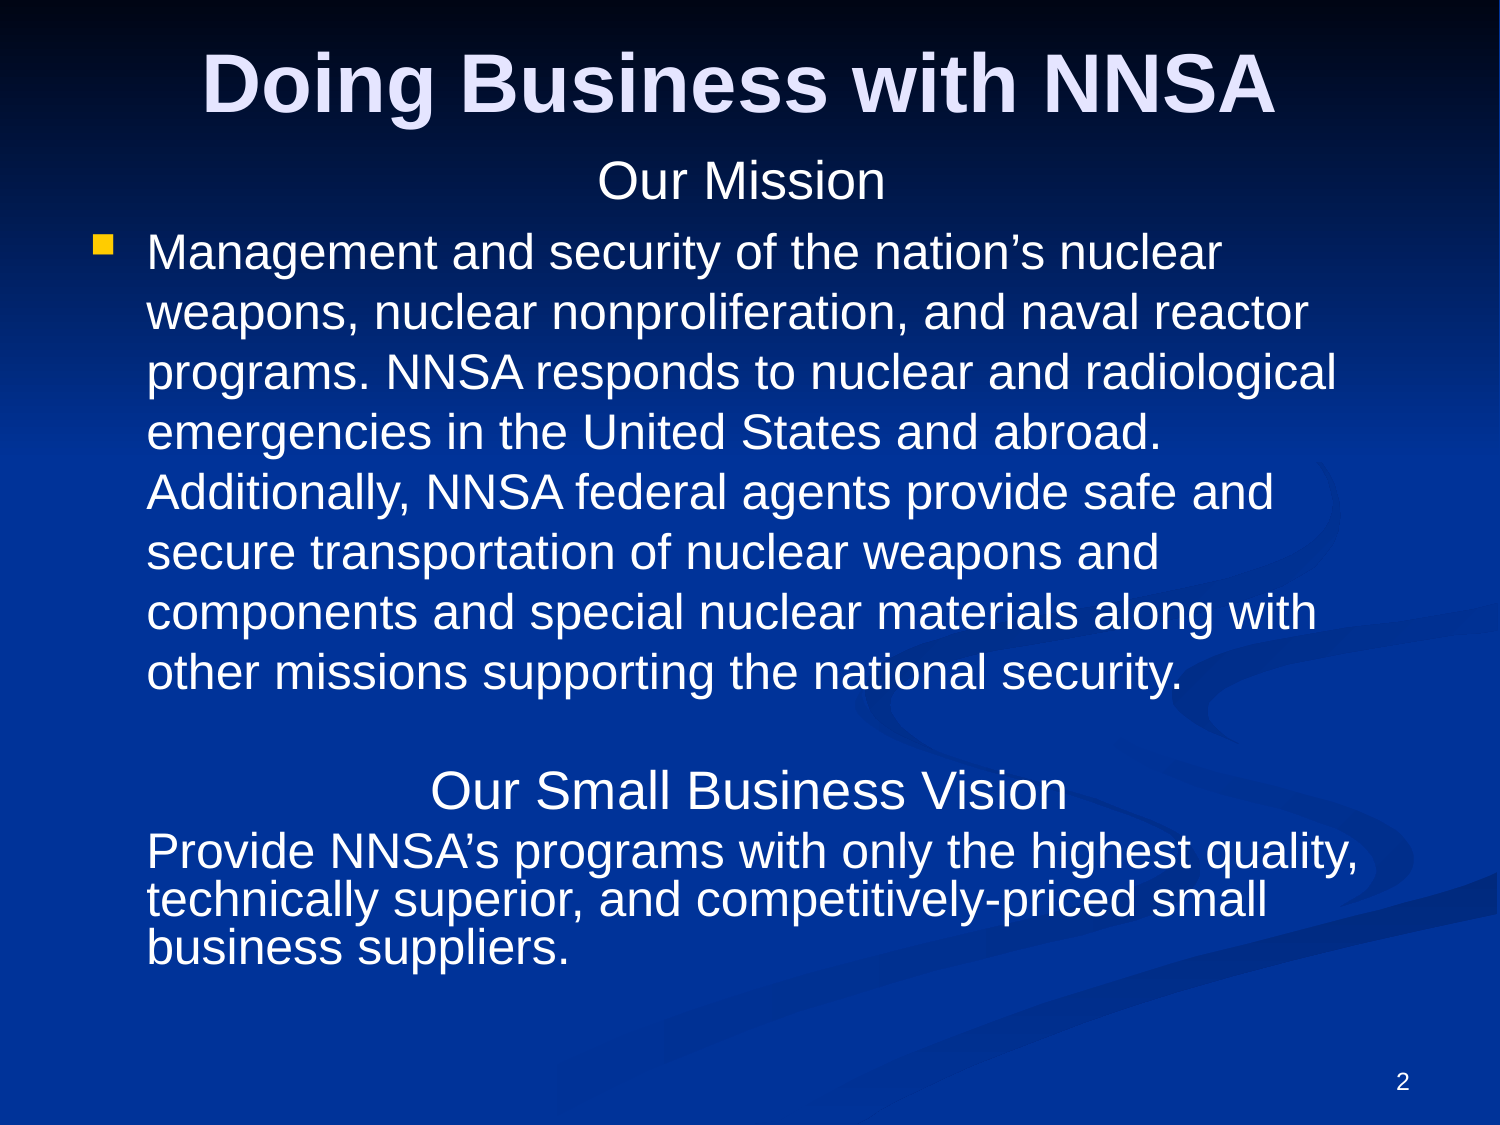

# Doing Business with NNSA
Our Mission
Management and security of the nation’s nuclear weapons, nuclear nonproliferation, and naval reactor programs. NNSA responds to nuclear and radiological emergencies in the United States and abroad. Additionally, NNSA federal agents provide safe and secure transportation of nuclear weapons and components and special nuclear materials along with other missions supporting the national security.

Our Small Business Vision
    	Provide NNSA’s programs with only the highest quality, technically superior, and competitively-priced small business suppliers.

2